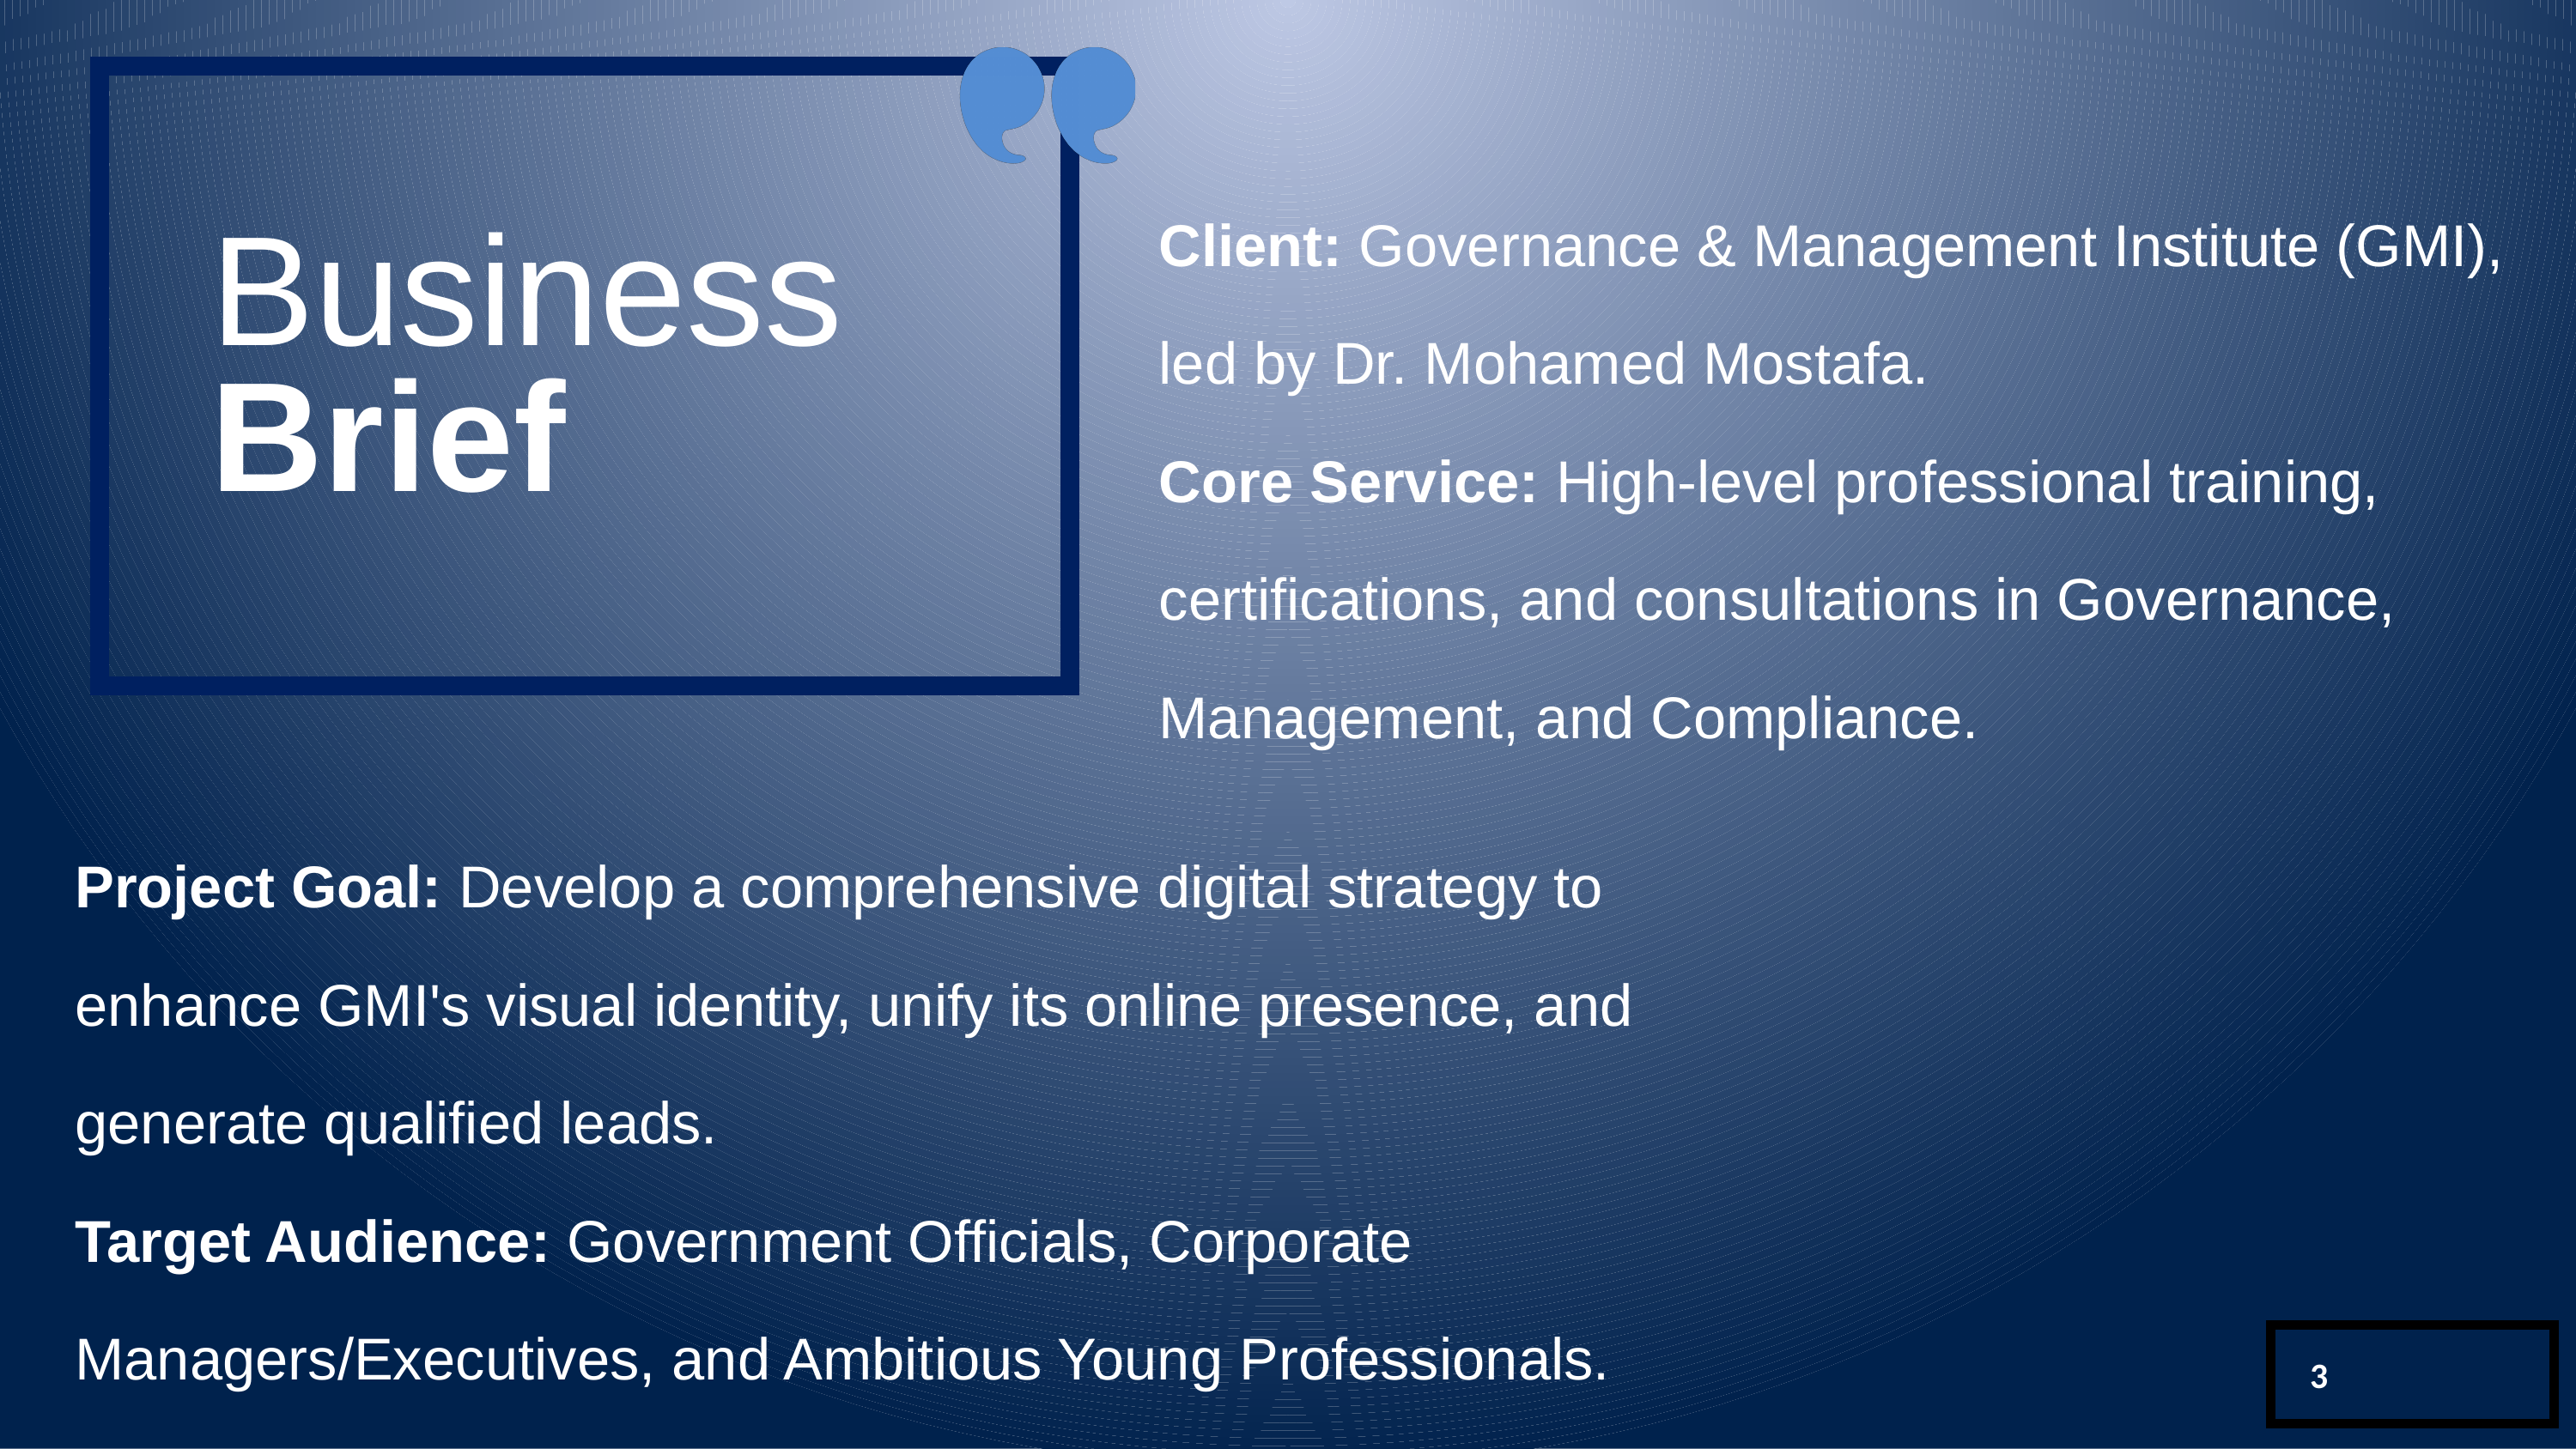

Client: Governance & Management Institute (GMI), led by Dr. Mohamed Mostafa.
Core Service: High-level professional training, certifications, and consultations in Governance, Management, and Compliance.
Business
Brief
Project Goal: Develop a comprehensive digital strategy to enhance GMI's visual identity, unify its online presence, and generate qualified leads.
Target Audience: Government Officials, Corporate Managers/Executives, and Ambitious Young Professionals.